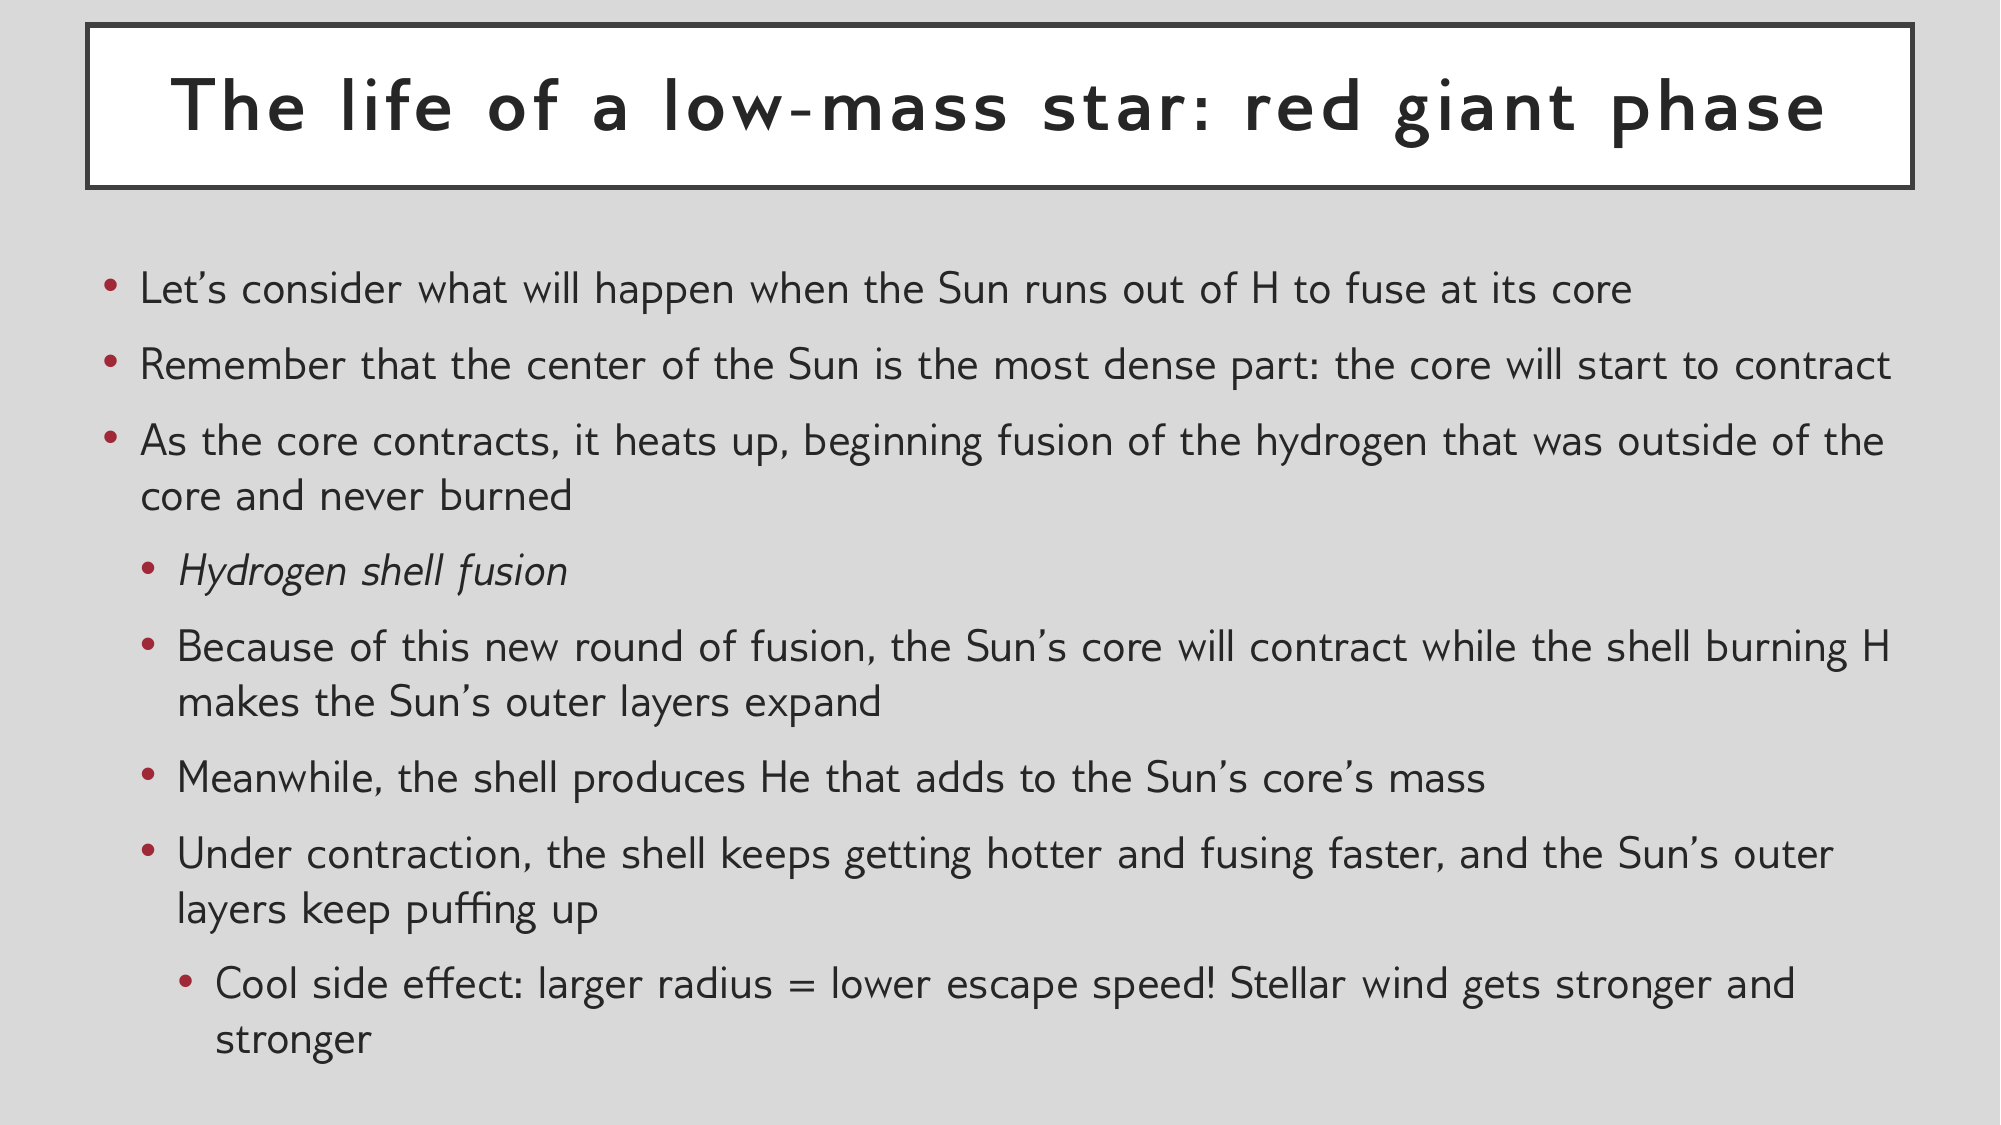

# The life of a low-mass star: red giant phase
Let’s consider what will happen when the Sun runs out of H to fuse at its core
Remember that the center of the Sun is the most dense part: the core will start to contract
As the core contracts, it heats up, beginning fusion of the hydrogen that was outside of the core and never burned
Hydrogen shell fusion
Because of this new round of fusion, the Sun’s core will contract while the shell burning H makes the Sun’s outer layers expand
Meanwhile, the shell produces He that adds to the Sun’s core’s mass
Under contraction, the shell keeps getting hotter and fusing faster, and the Sun’s outer layers keep puffing up
Cool side effect: larger radius = lower escape speed! Stellar wind gets stronger and stronger